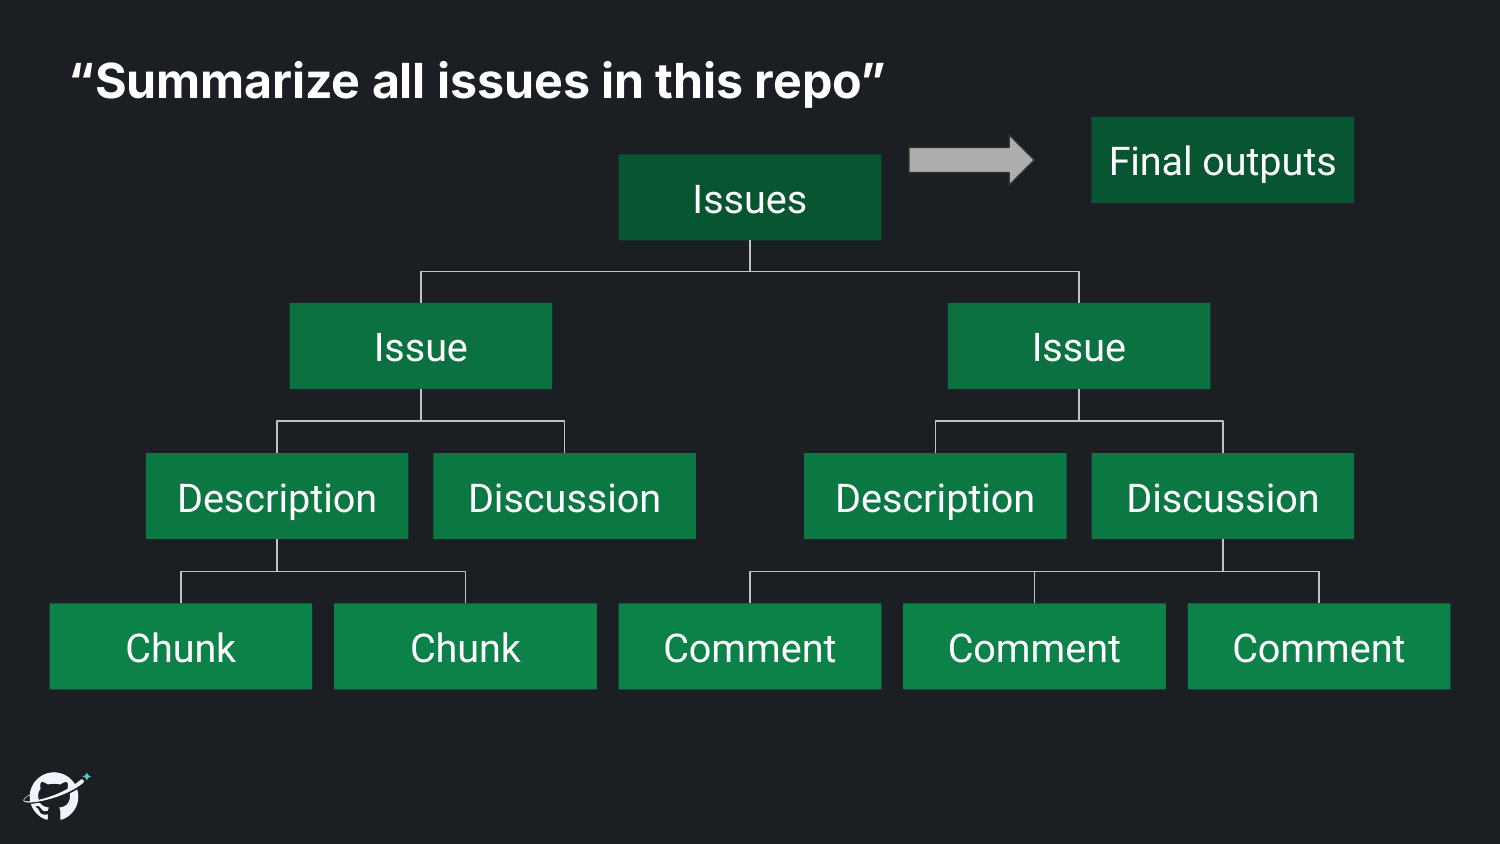

# “Summarize all issues in this repo”
Final outputs

Issues
Issue
Issue
Description
Discussion
Description
Discussion
Chunk
Chunk
Comment
Comment
Comment